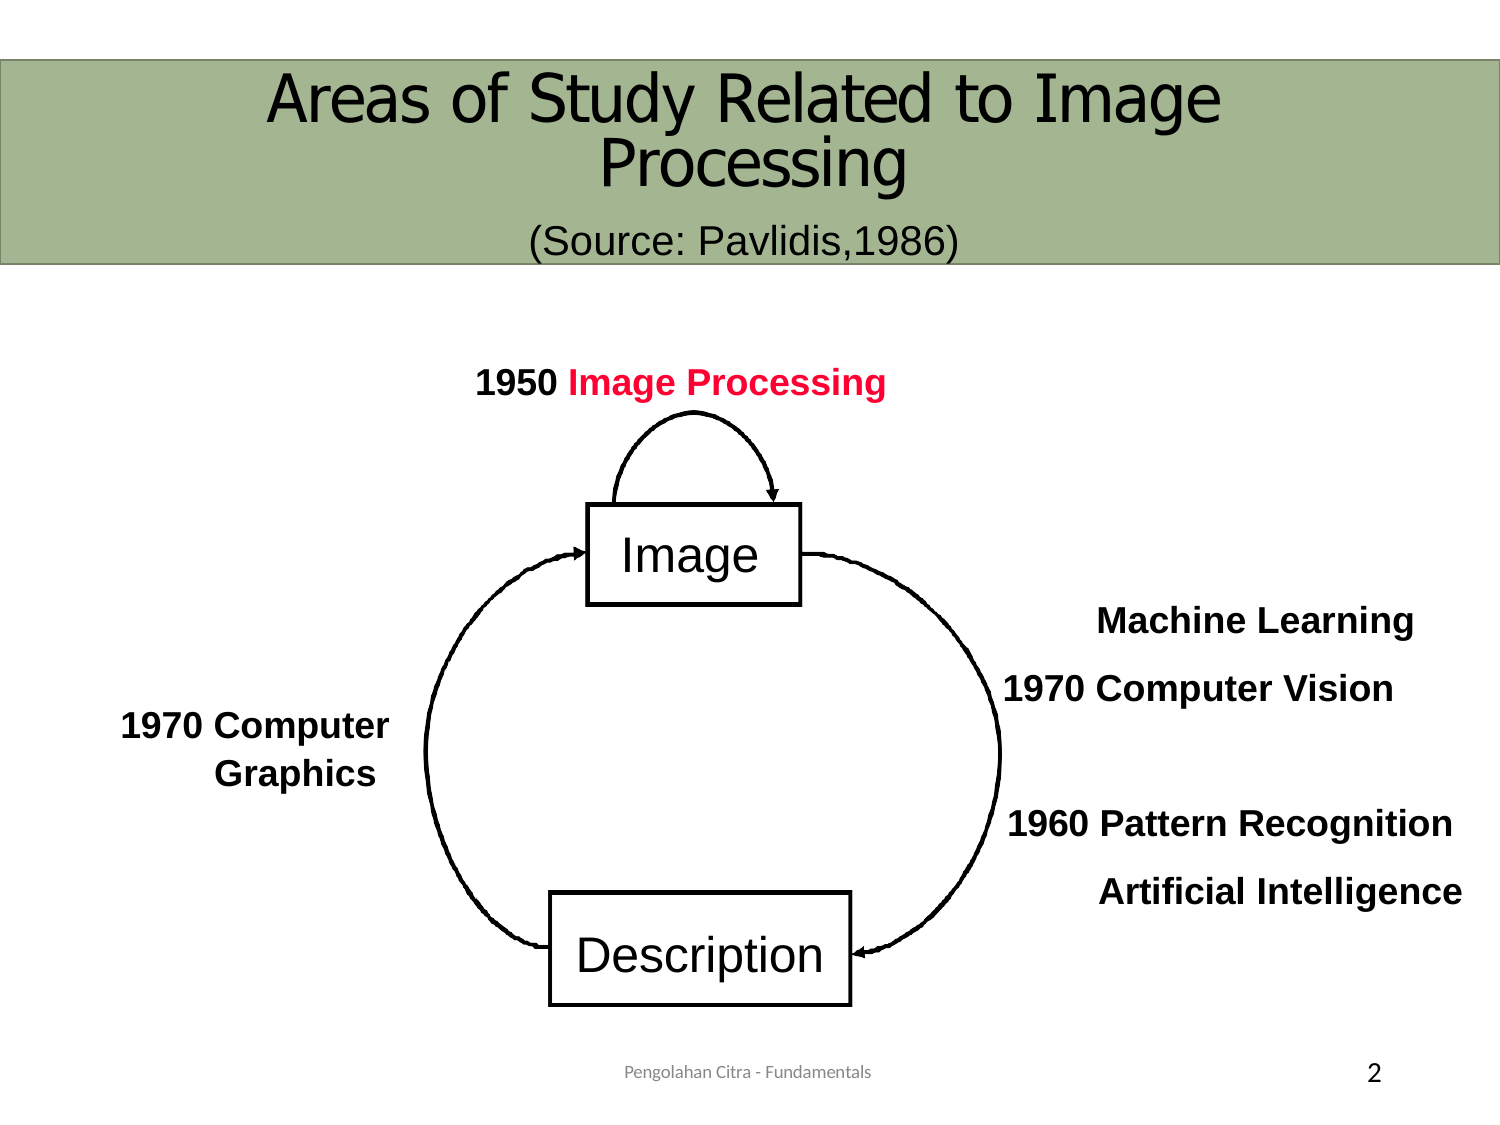

Areas of Study Related to Image  Processing
(Source: Pavlidis,1986)
1950 Image Processing

Image
Machine Learning
1970 Computer Vision
1970 Computer
Graphics
1960 Pattern Recognition
Artificial Intelligence
Description
2
Pengolahan Citra - Fundamentals